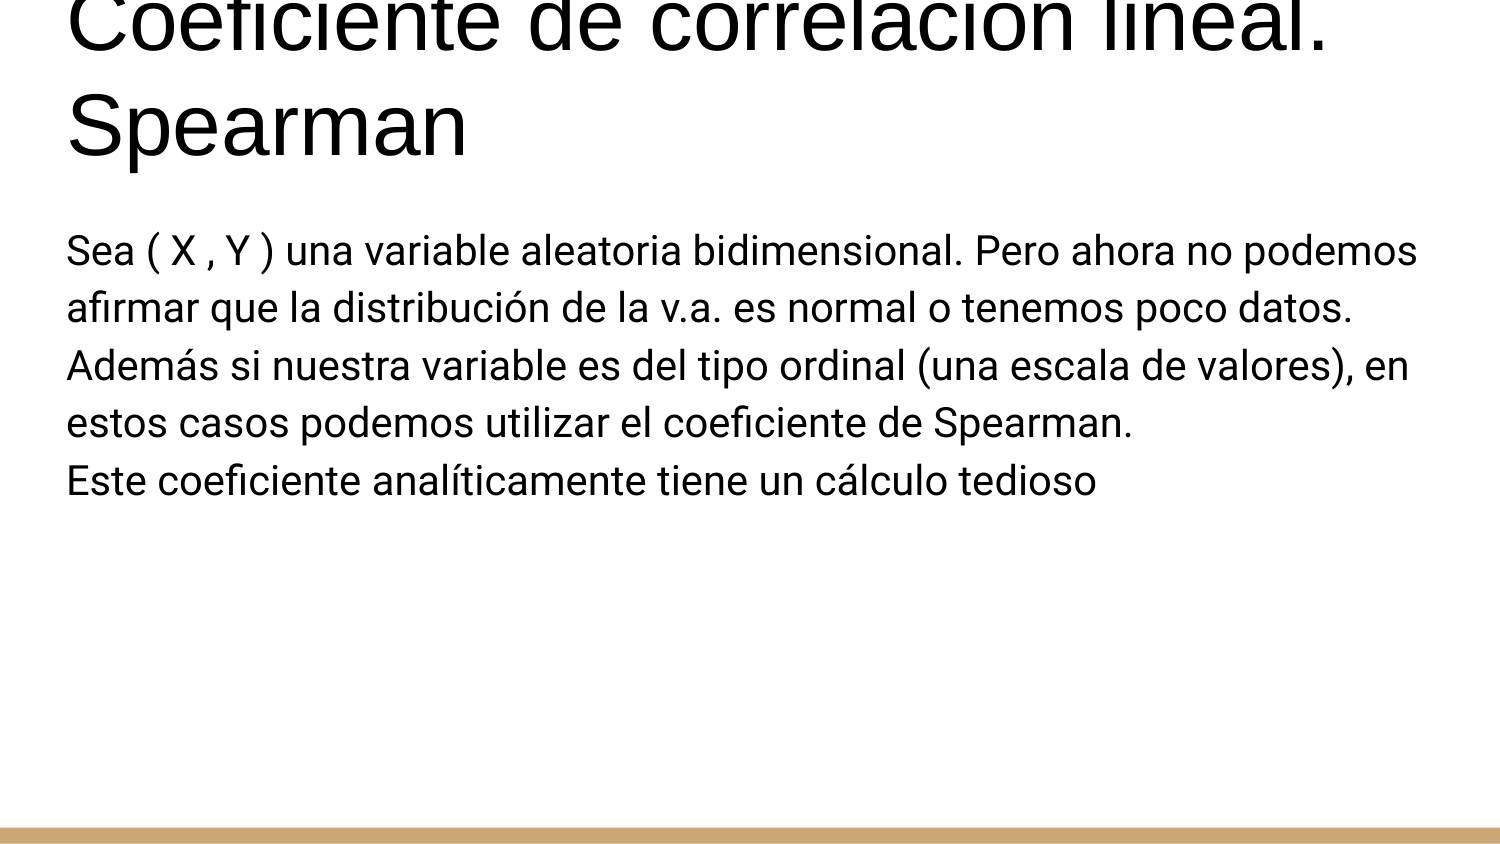

# Coeficiente de correlación lineal. Spearman
Sea ( X , Y ) una variable aleatoria bidimensional. Pero ahora no podemos afirmar que la distribución de la v.a. es normal o tenemos poco datos. Además si nuestra variable es del tipo ordinal (una escala de valores), en estos casos podemos utilizar el coeficiente de Spearman.
Este coeficiente analíticamente tiene un cálculo tedioso